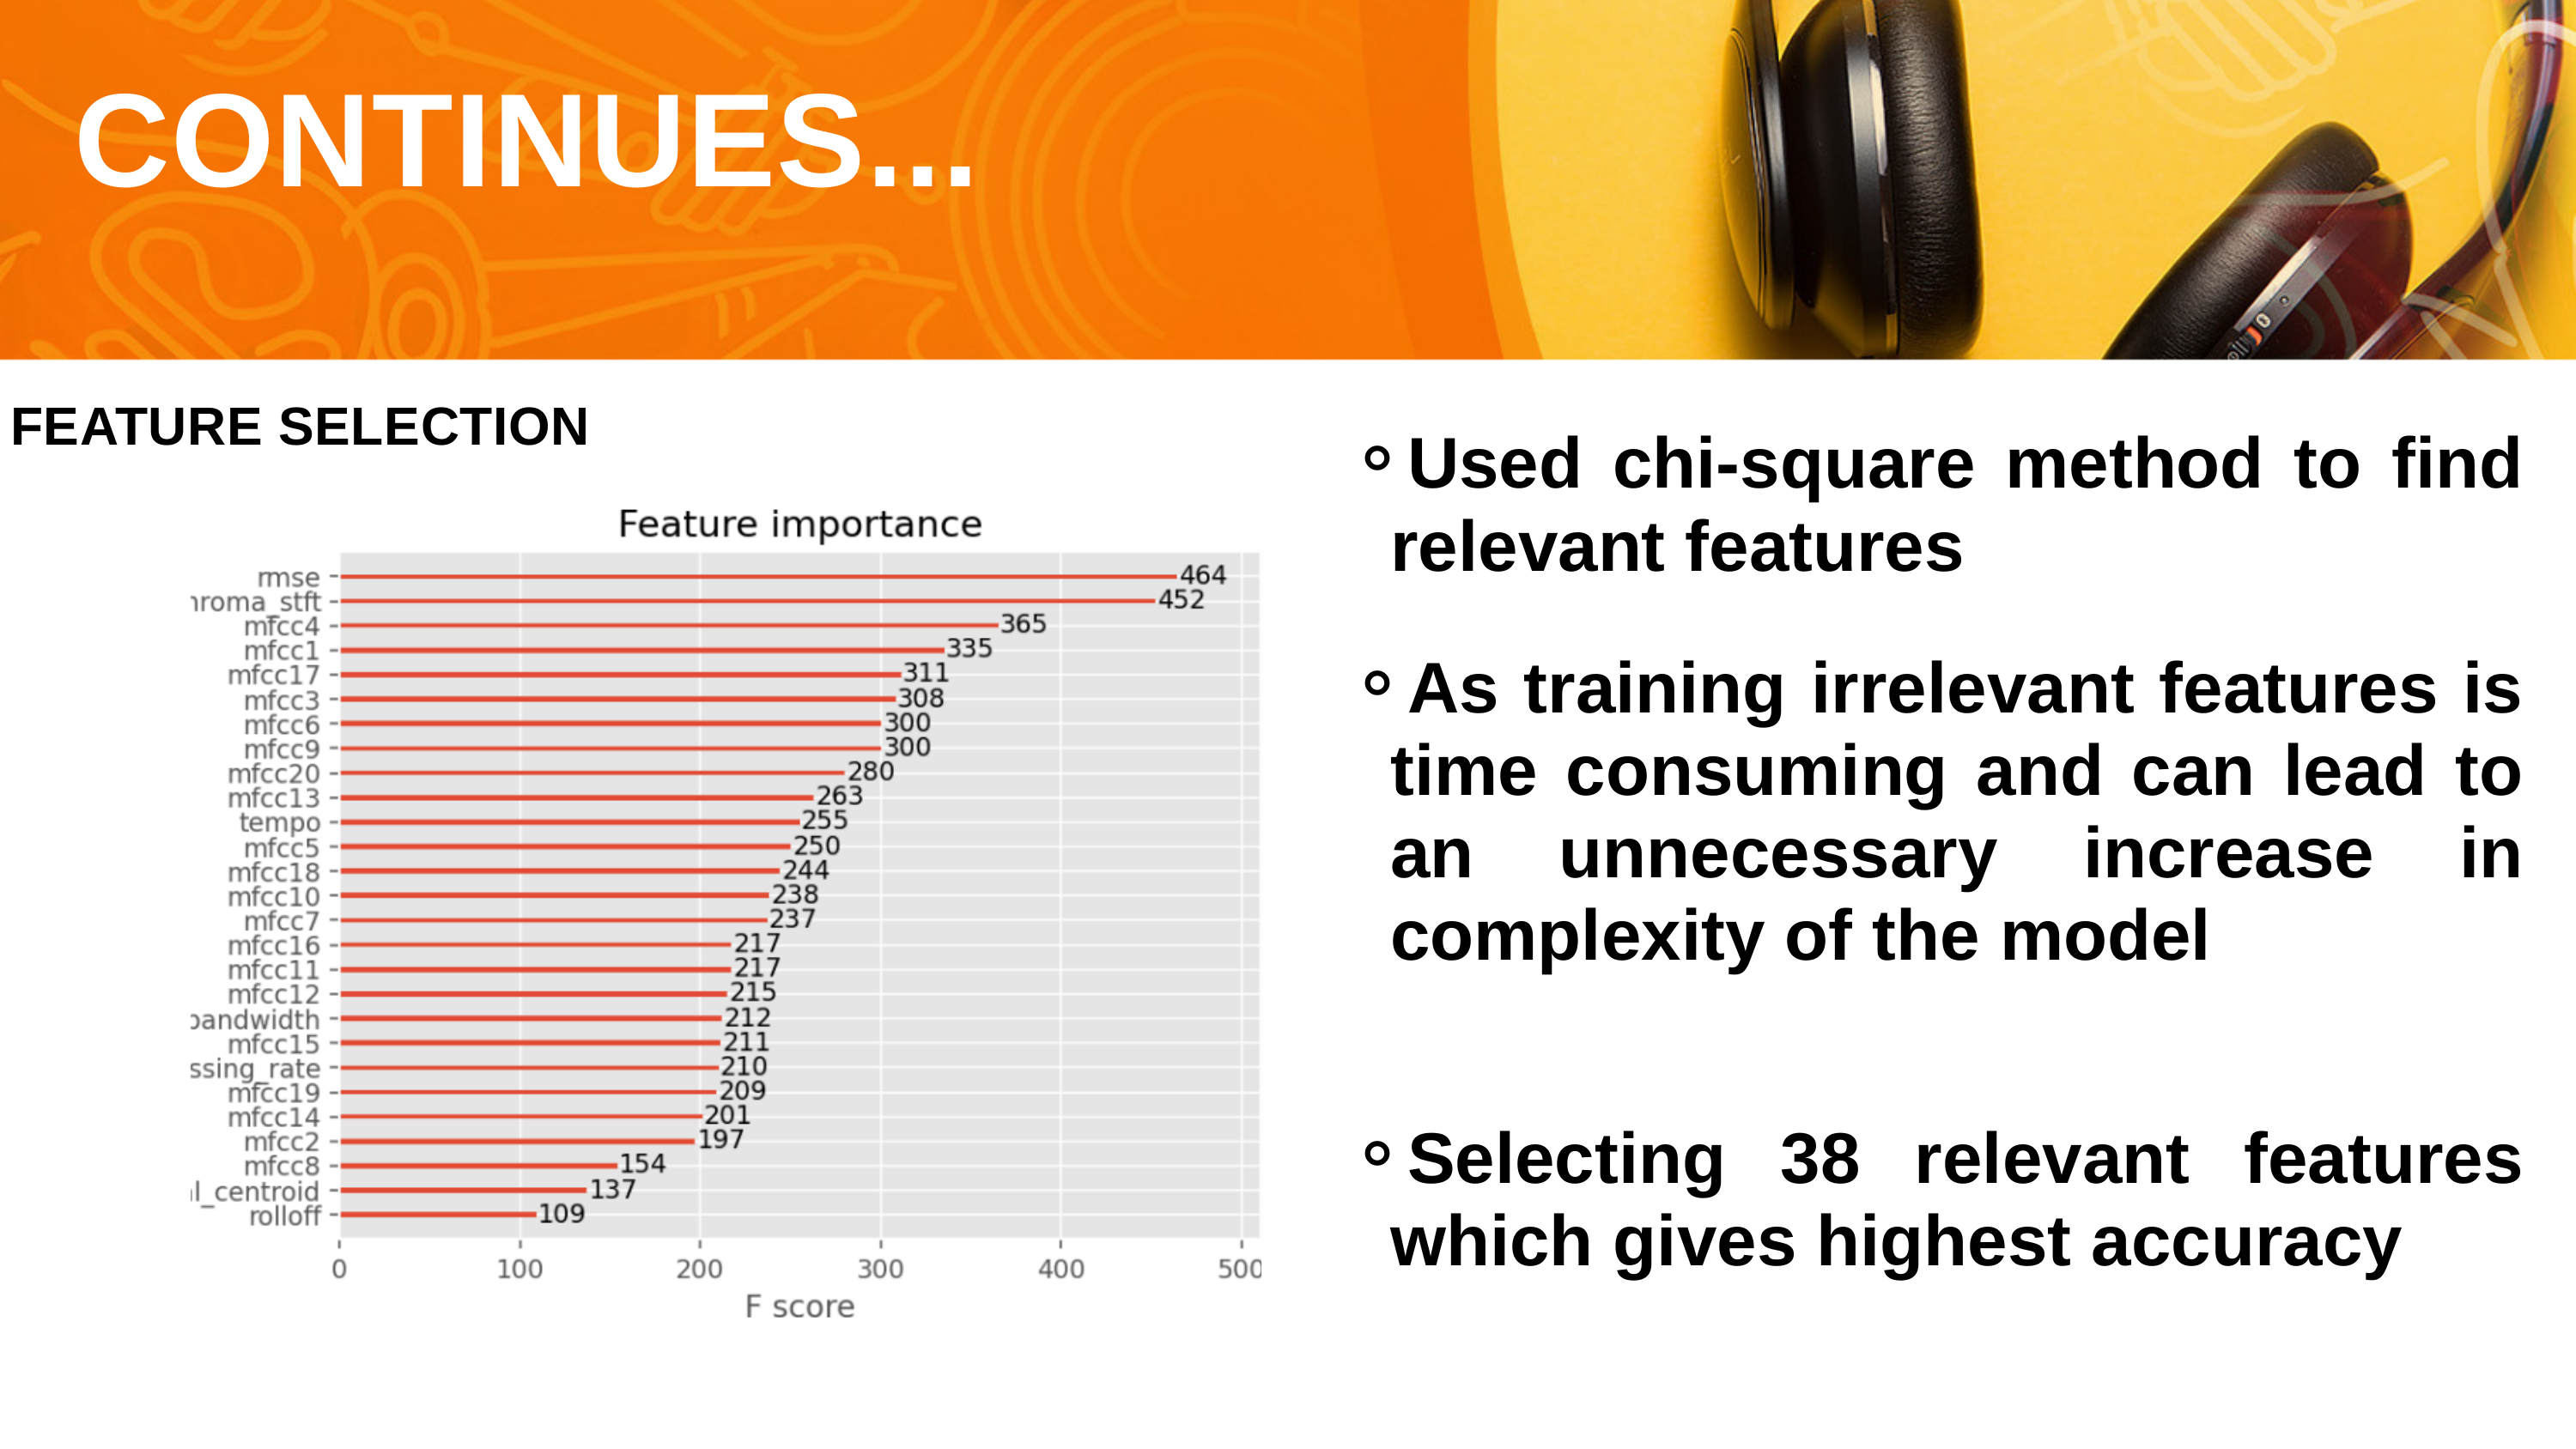

CONTINUES...
FEATURE SELECTION
Used chi-square method to find relevant features

As training irrelevant features is time consuming and can lead to an unnecessary increase in complexity of the model
Selecting 38 relevant features which gives highest accuracy